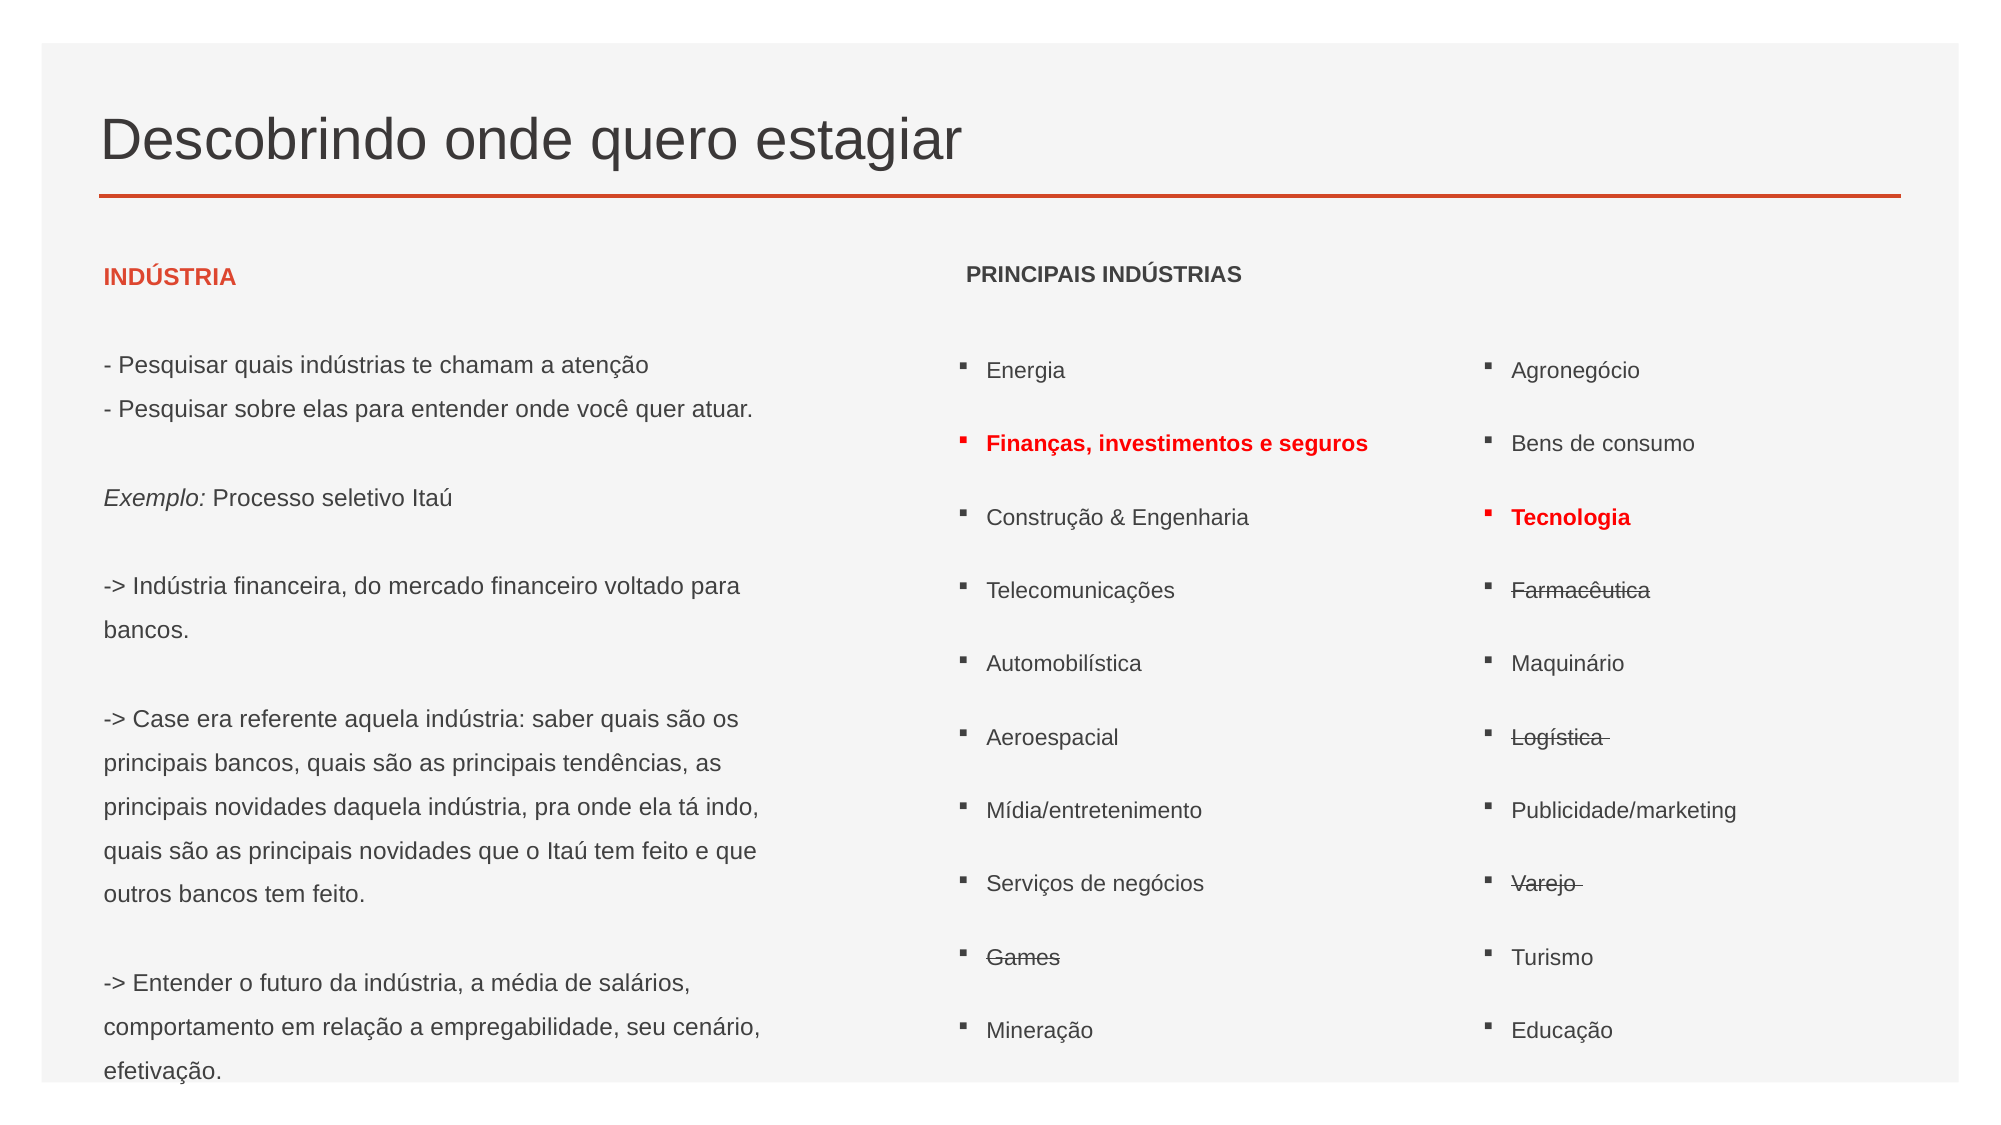

# Descobrindo onde quero estagiar
INDÚSTRIA
- Pesquisar quais indústrias te chamam a atenção
- Pesquisar sobre elas para entender onde você quer atuar.
Exemplo: Processo seletivo Itaú
-> Indústria financeira, do mercado financeiro voltado para bancos.
-> Case era referente aquela indústria: saber quais são os principais bancos, quais são as principais tendências, as principais novidades daquela indústria, pra onde ela tá indo, quais são as principais novidades que o Itaú tem feito e que outros bancos tem feito.
-> Entender o futuro da indústria, a média de salários, comportamento em relação a empregabilidade, seu cenário, efetivação.
PRINCIPAIS INDÚSTRIAS

Energia
Finanças, investimentos e seguros
Construção & Engenharia
Telecomunicações
Automobilística
Aeroespacial
Mídia/entretenimento
Serviços de negócios
Games
Mineração

Agronegócio
Bens de consumo
Tecnologia
Farmacêutica
Maquinário
Logística
Publicidade/marketing
Varejo
Turismo
Educação